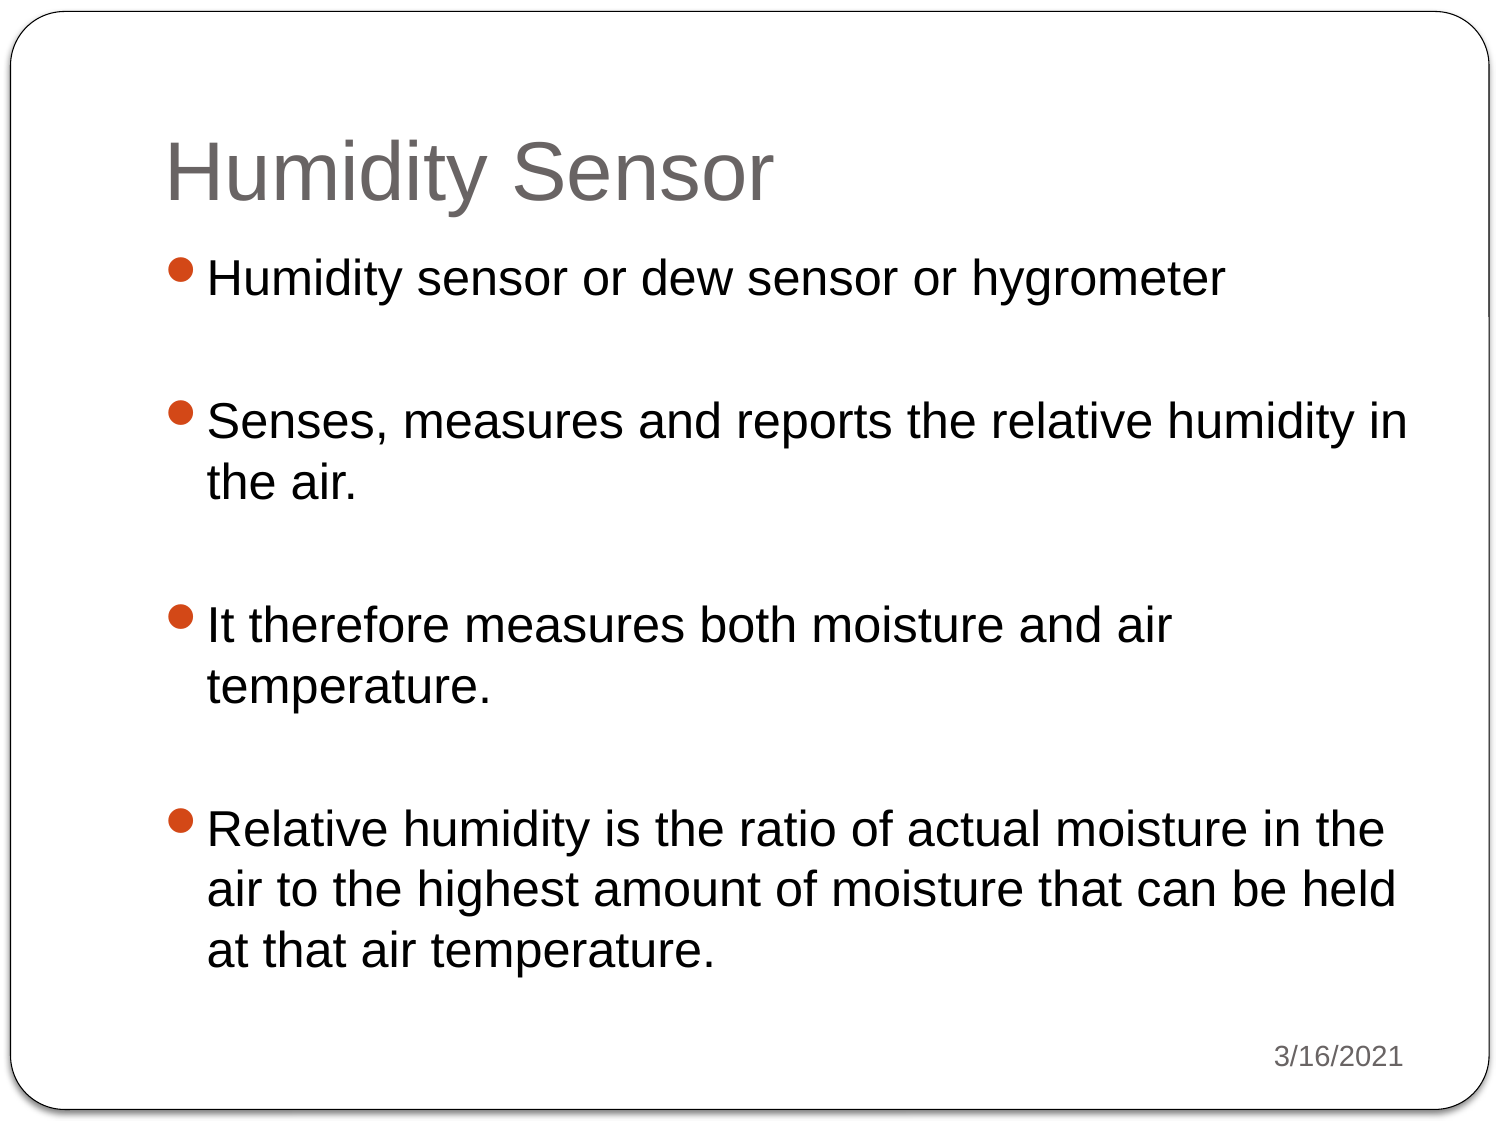

# Humidity Sensor
Humidity sensor or dew sensor or hygrometer

Senses, measures and reports the relative humidity in the air.

It therefore measures both moisture and air temperature.

Relative humidity is the ratio of actual moisture in the air to the highest amount of moisture that can be held at that air temperature.
3/16/2021